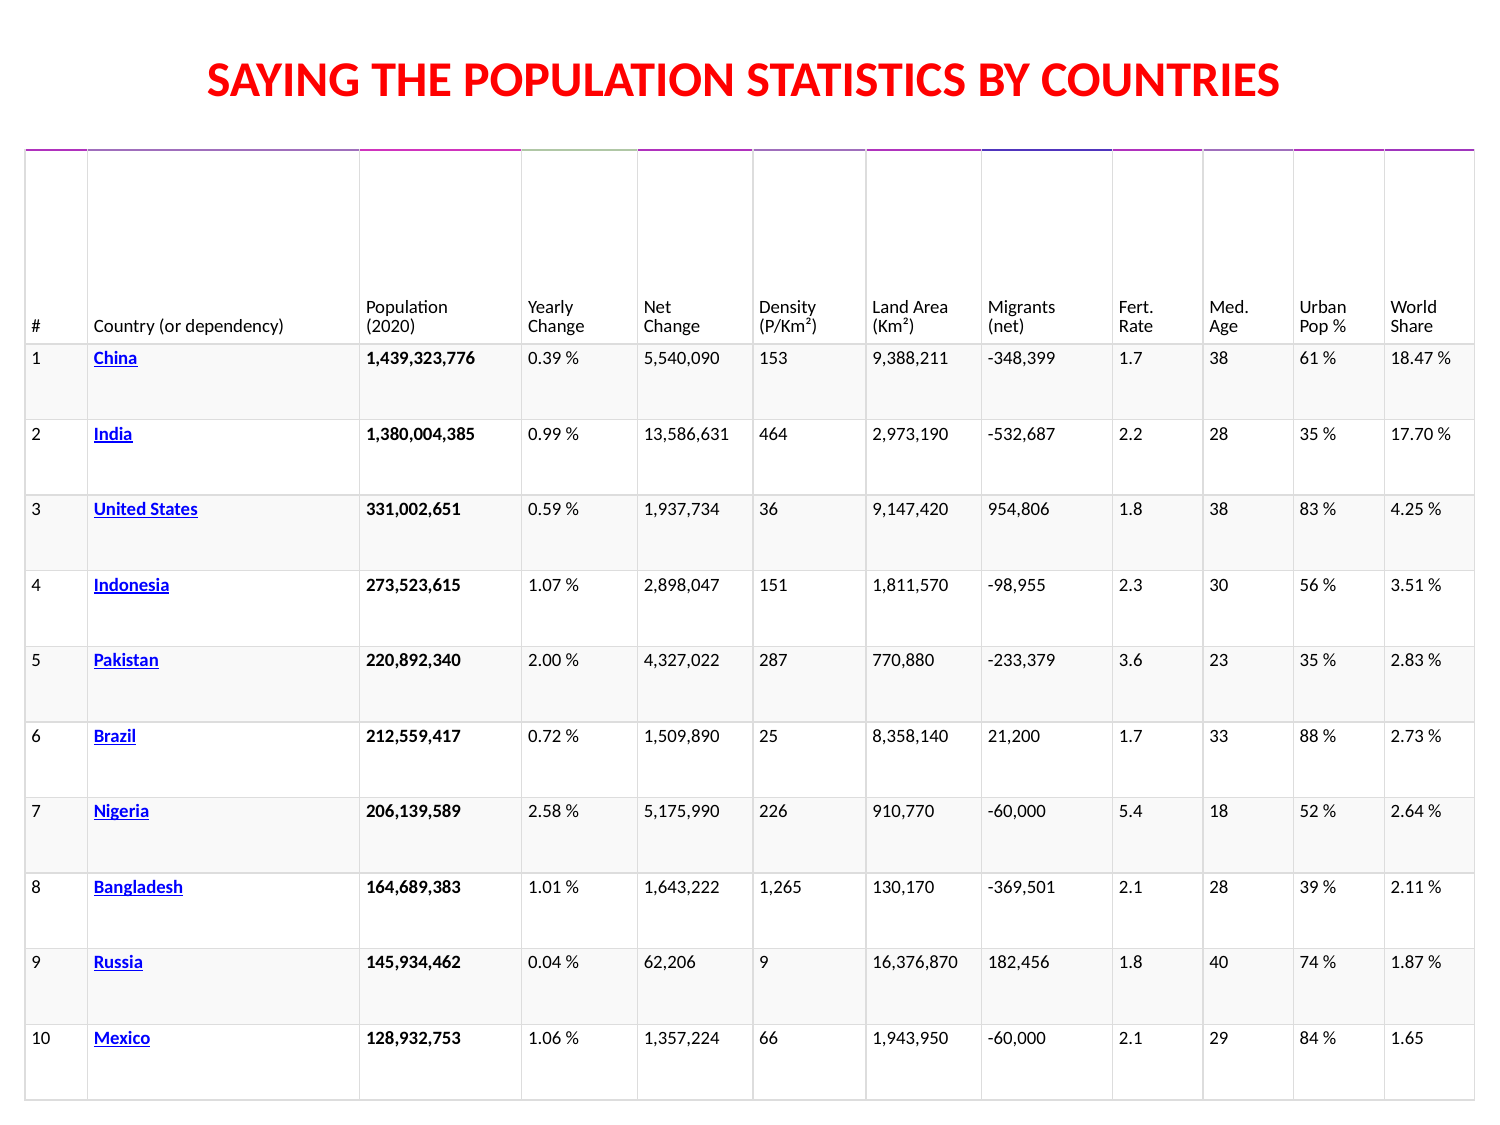

SAYING THE POPULATION STATISTICS BY COUNTRIES
| # | Country (or dependency) | Population (2020) | Yearly Change | Net Change | Density (P/Km²) | Land Area (Km²) | Migrants (net) | Fert. Rate | Med. Age | Urban Pop % | World Share |
| --- | --- | --- | --- | --- | --- | --- | --- | --- | --- | --- | --- |
| 1 | China | 1,439,323,776 | 0.39 % | 5,540,090 | 153 | 9,388,211 | -348,399 | 1.7 | 38 | 61 % | 18.47 % |
| 2 | India | 1,380,004,385 | 0.99 % | 13,586,631 | 464 | 2,973,190 | -532,687 | 2.2 | 28 | 35 % | 17.70 % |
| 3 | United States | 331,002,651 | 0.59 % | 1,937,734 | 36 | 9,147,420 | 954,806 | 1.8 | 38 | 83 % | 4.25 % |
| 4 | Indonesia | 273,523,615 | 1.07 % | 2,898,047 | 151 | 1,811,570 | -98,955 | 2.3 | 30 | 56 % | 3.51 % |
| 5 | Pakistan | 220,892,340 | 2.00 % | 4,327,022 | 287 | 770,880 | -233,379 | 3.6 | 23 | 35 % | 2.83 % |
| 6 | Brazil | 212,559,417 | 0.72 % | 1,509,890 | 25 | 8,358,140 | 21,200 | 1.7 | 33 | 88 % | 2.73 % |
| 7 | Nigeria | 206,139,589 | 2.58 % | 5,175,990 | 226 | 910,770 | -60,000 | 5.4 | 18 | 52 % | 2.64 % |
| 8 | Bangladesh | 164,689,383 | 1.01 % | 1,643,222 | 1,265 | 130,170 | -369,501 | 2.1 | 28 | 39 % | 2.11 % |
| 9 | Russia | 145,934,462 | 0.04 % | 62,206 | 9 | 16,376,870 | 182,456 | 1.8 | 40 | 74 % | 1.87 % |
| 10 | Mexico | 128,932,753 | 1.06 % | 1,357,224 | 66 | 1,943,950 | -60,000 | 2.1 | 29 | 84 % | 1.65 |